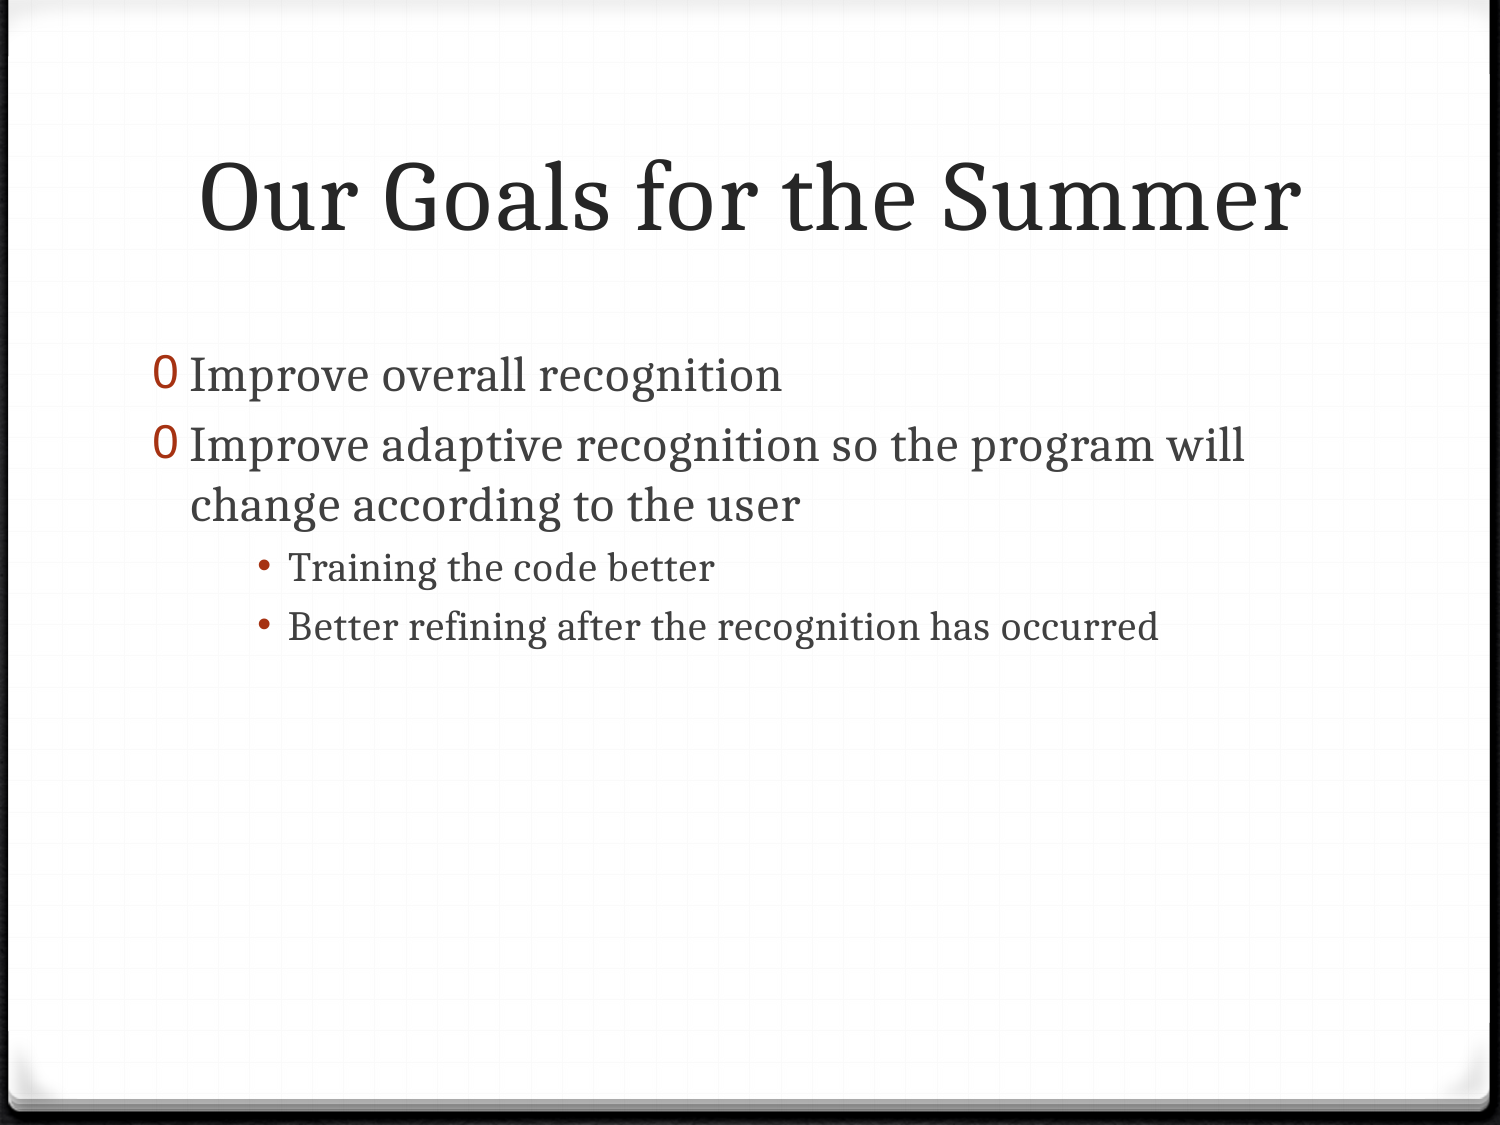

# Our Goals for the Summer
Improve overall recognition
Improve adaptive recognition so the program will change according to the user
Training the code better
Better refining after the recognition has occurred